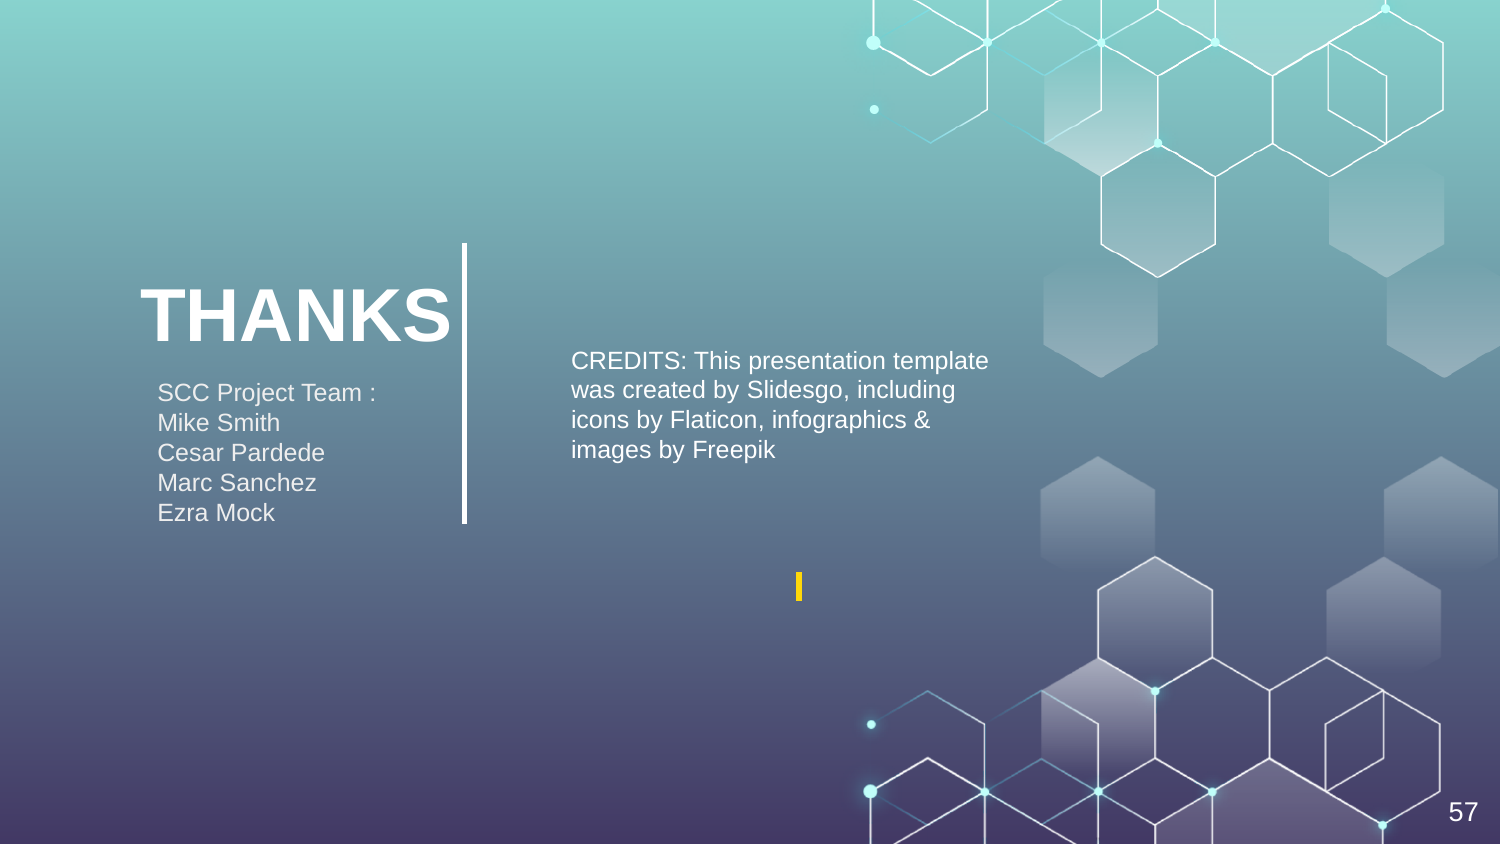

# THANKS
SCC Project Team :
Mike Smith
Cesar Pardede
Marc Sanchez
Ezra Mock

57